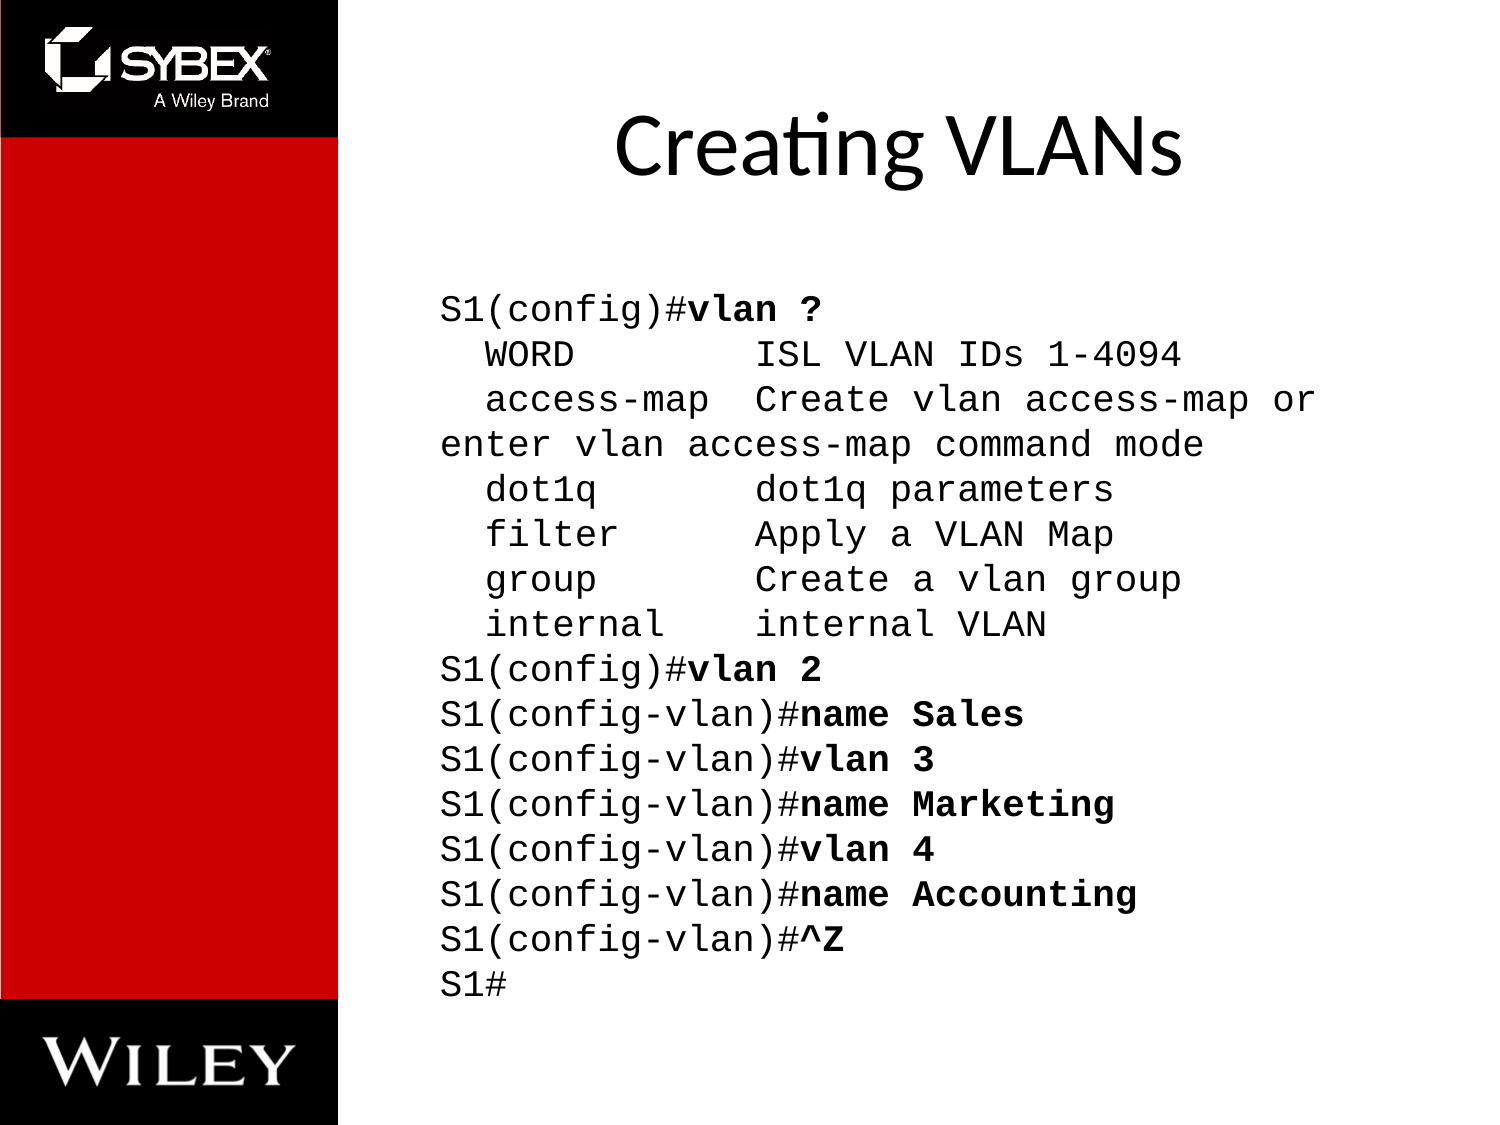

# Creating VLANs
S1(config)#vlan ?
  WORD        ISL VLAN IDs 1-4094
  access-map  Create vlan access-map or enter vlan access-map command mode
  dot1q       dot1q parameters
  filter      Apply a VLAN Map
  group       Create a vlan group
  internal    internal VLAN
S1(config)#vlan 2
S1(config-vlan)#name Sales
S1(config-vlan)#vlan 3
S1(config-vlan)#name Marketing
S1(config-vlan)#vlan 4
S1(config-vlan)#name Accounting
S1(config-vlan)#^Z
S1#